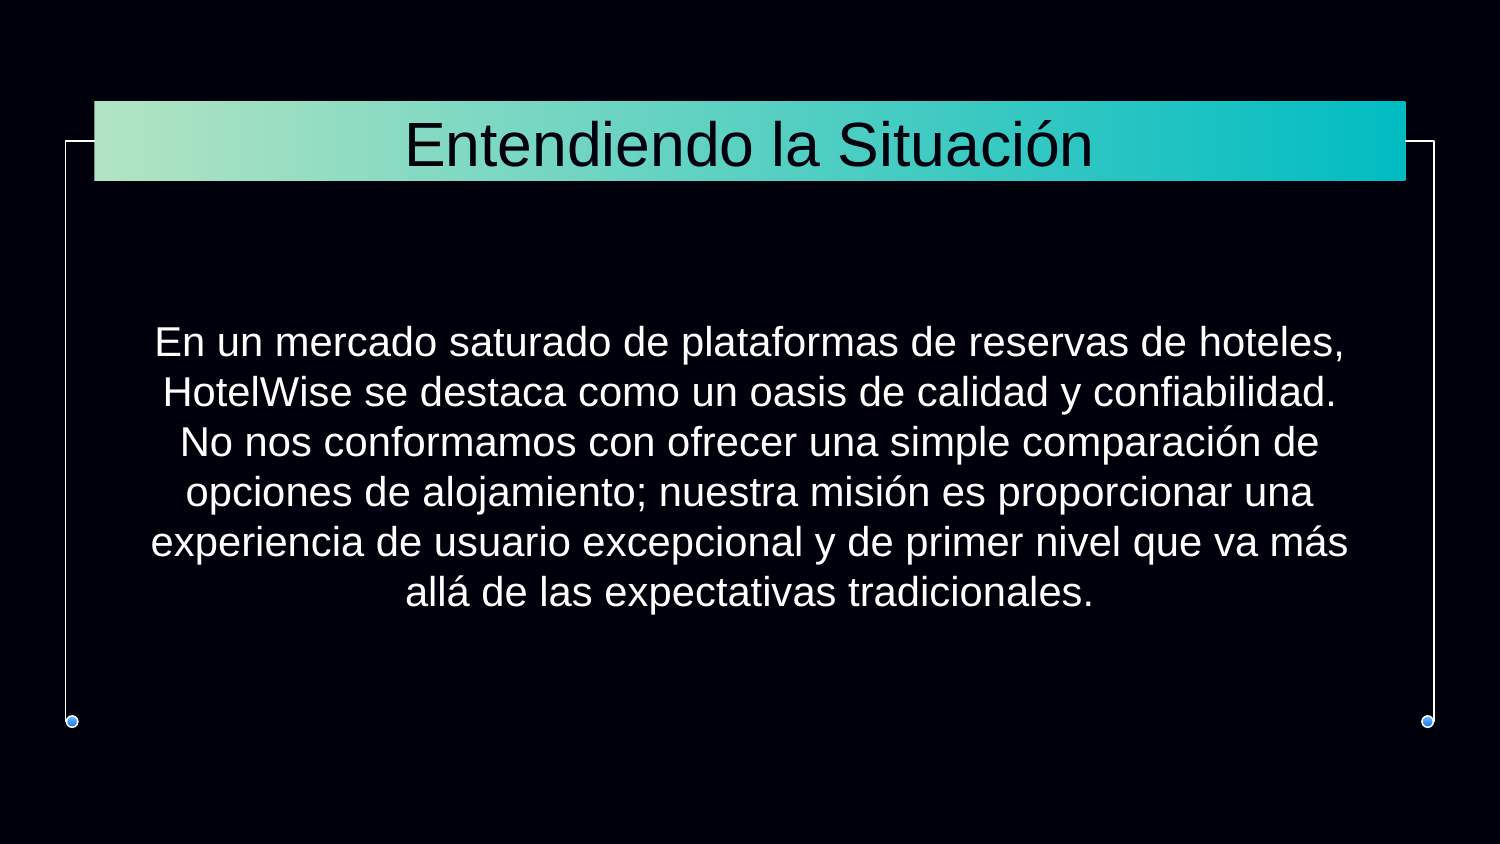

# Entendiendo la Situación

En un mercado saturado de plataformas de reservas de hoteles, HotelWise se destaca como un oasis de calidad y confiabilidad. No nos conformamos con ofrecer una simple comparación de opciones de alojamiento; nuestra misión es proporcionar una experiencia de usuario excepcional y de primer nivel que va más allá de las expectativas tradicionales.